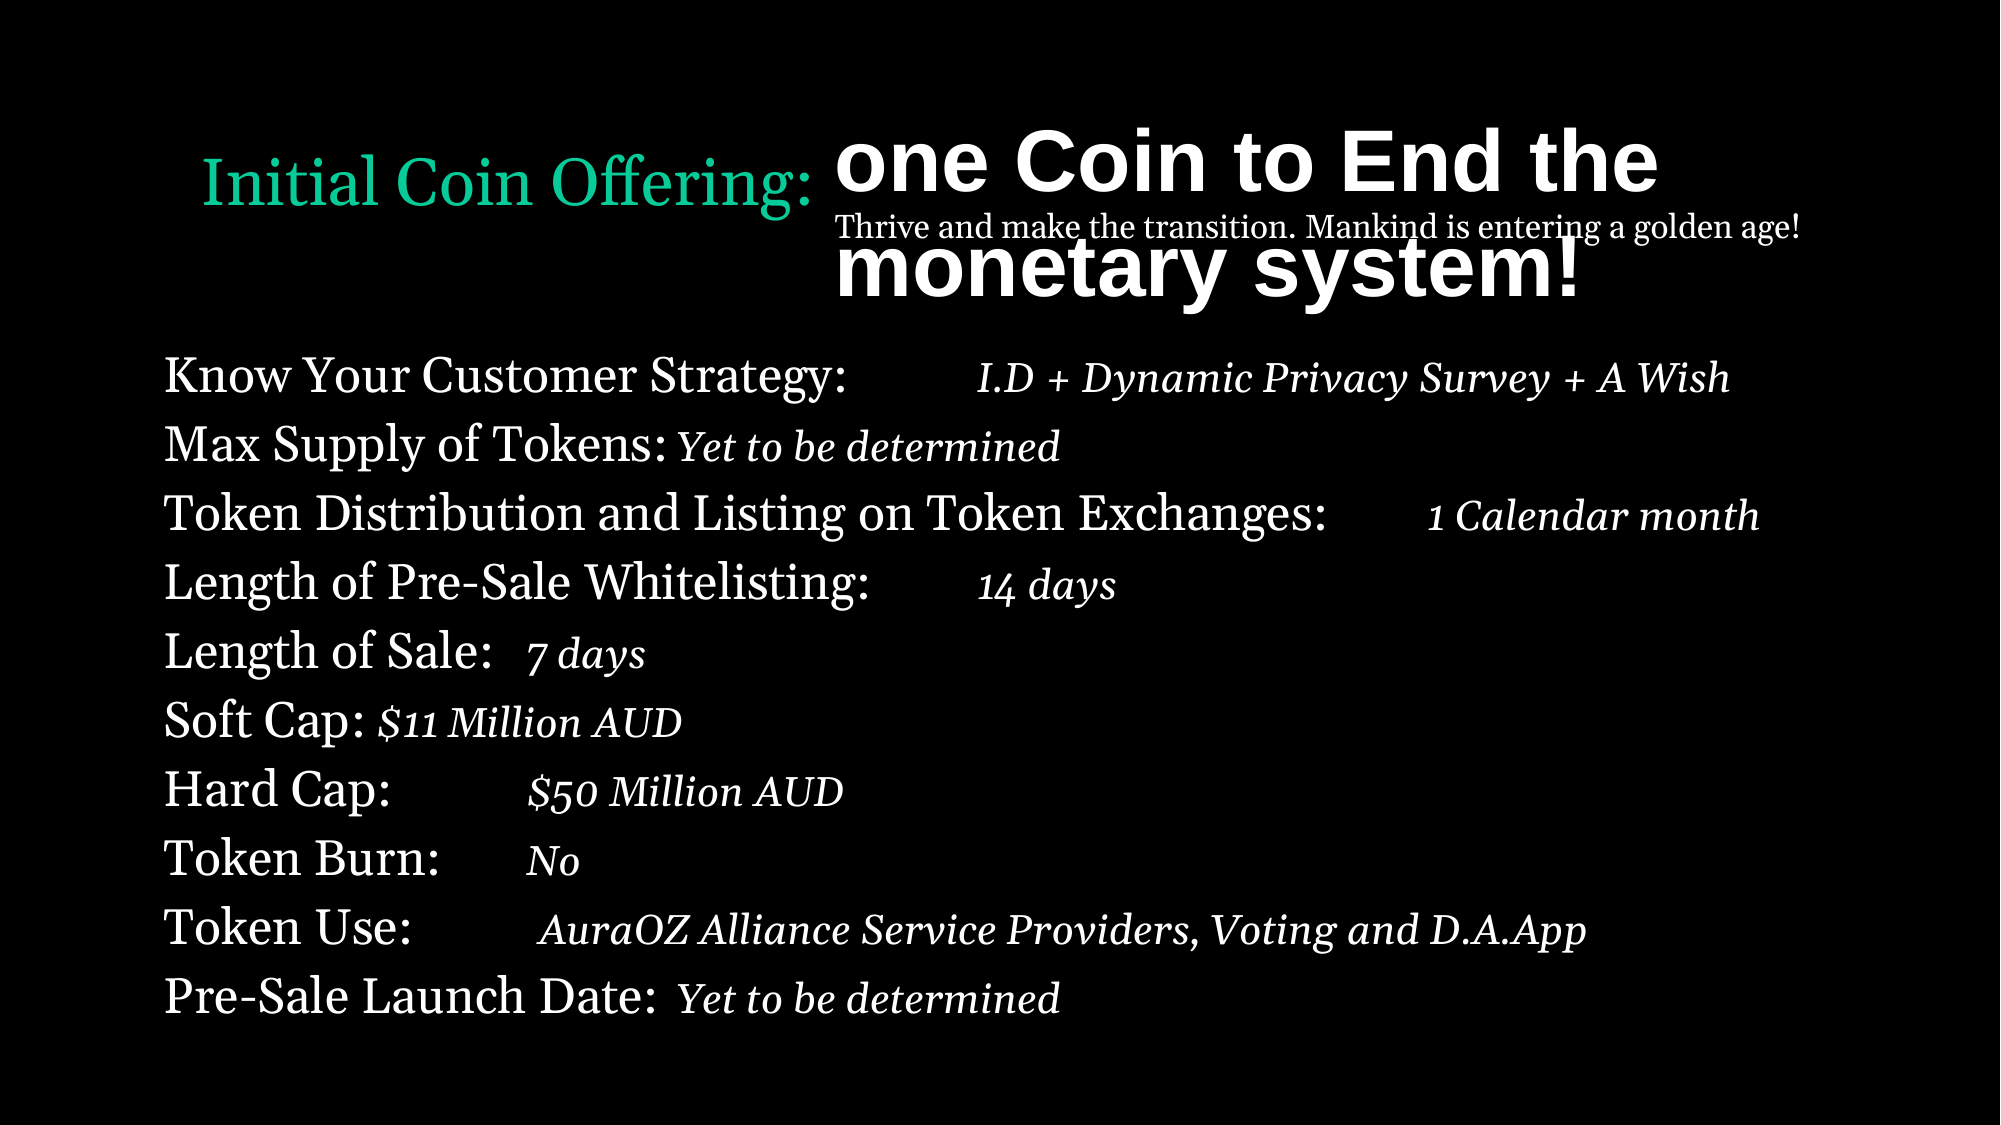

# Initial Coin Offering:
one Coin to End the monetary system!
Thrive and make the transition. Mankind is entering a golden age!
Know Your Customer Strategy:	I.D + Dynamic Privacy Survey + A Wish
Max Supply of Tokens:	Yet to be determined
Token Distribution and Listing on Token Exchanges:	1 Calendar month
Length of Pre-Sale Whitelisting:	14 days
Length of Sale:	7 days
Soft Cap:	$11 Million AUD
Hard Cap:	$50 Million AUD
Token Burn:	No
Token Use:	 AuraOZ Alliance Service Providers, Voting and D.A.App
Pre-Sale Launch Date:	Yet to be determined